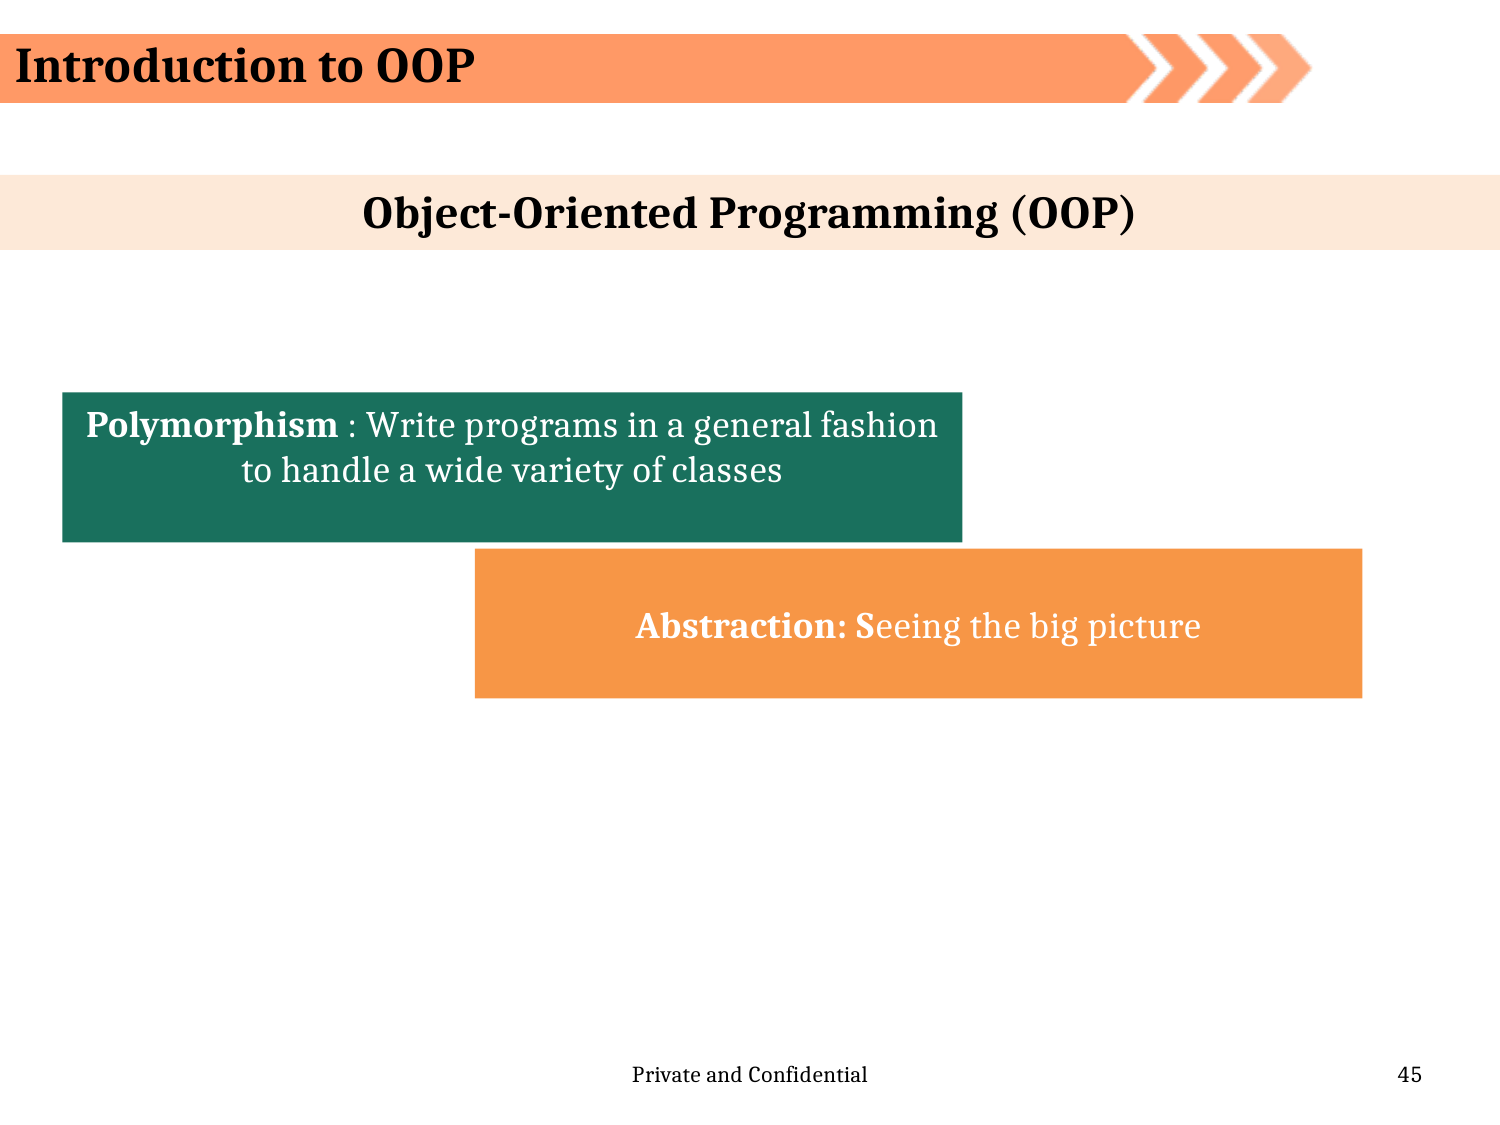

# Introduction to OOP
Object-Oriented Programming (OOP)

Polymorphism : Write programs in a general fashion to handle a wide variety of classes

Abstraction: Seeing the big picture